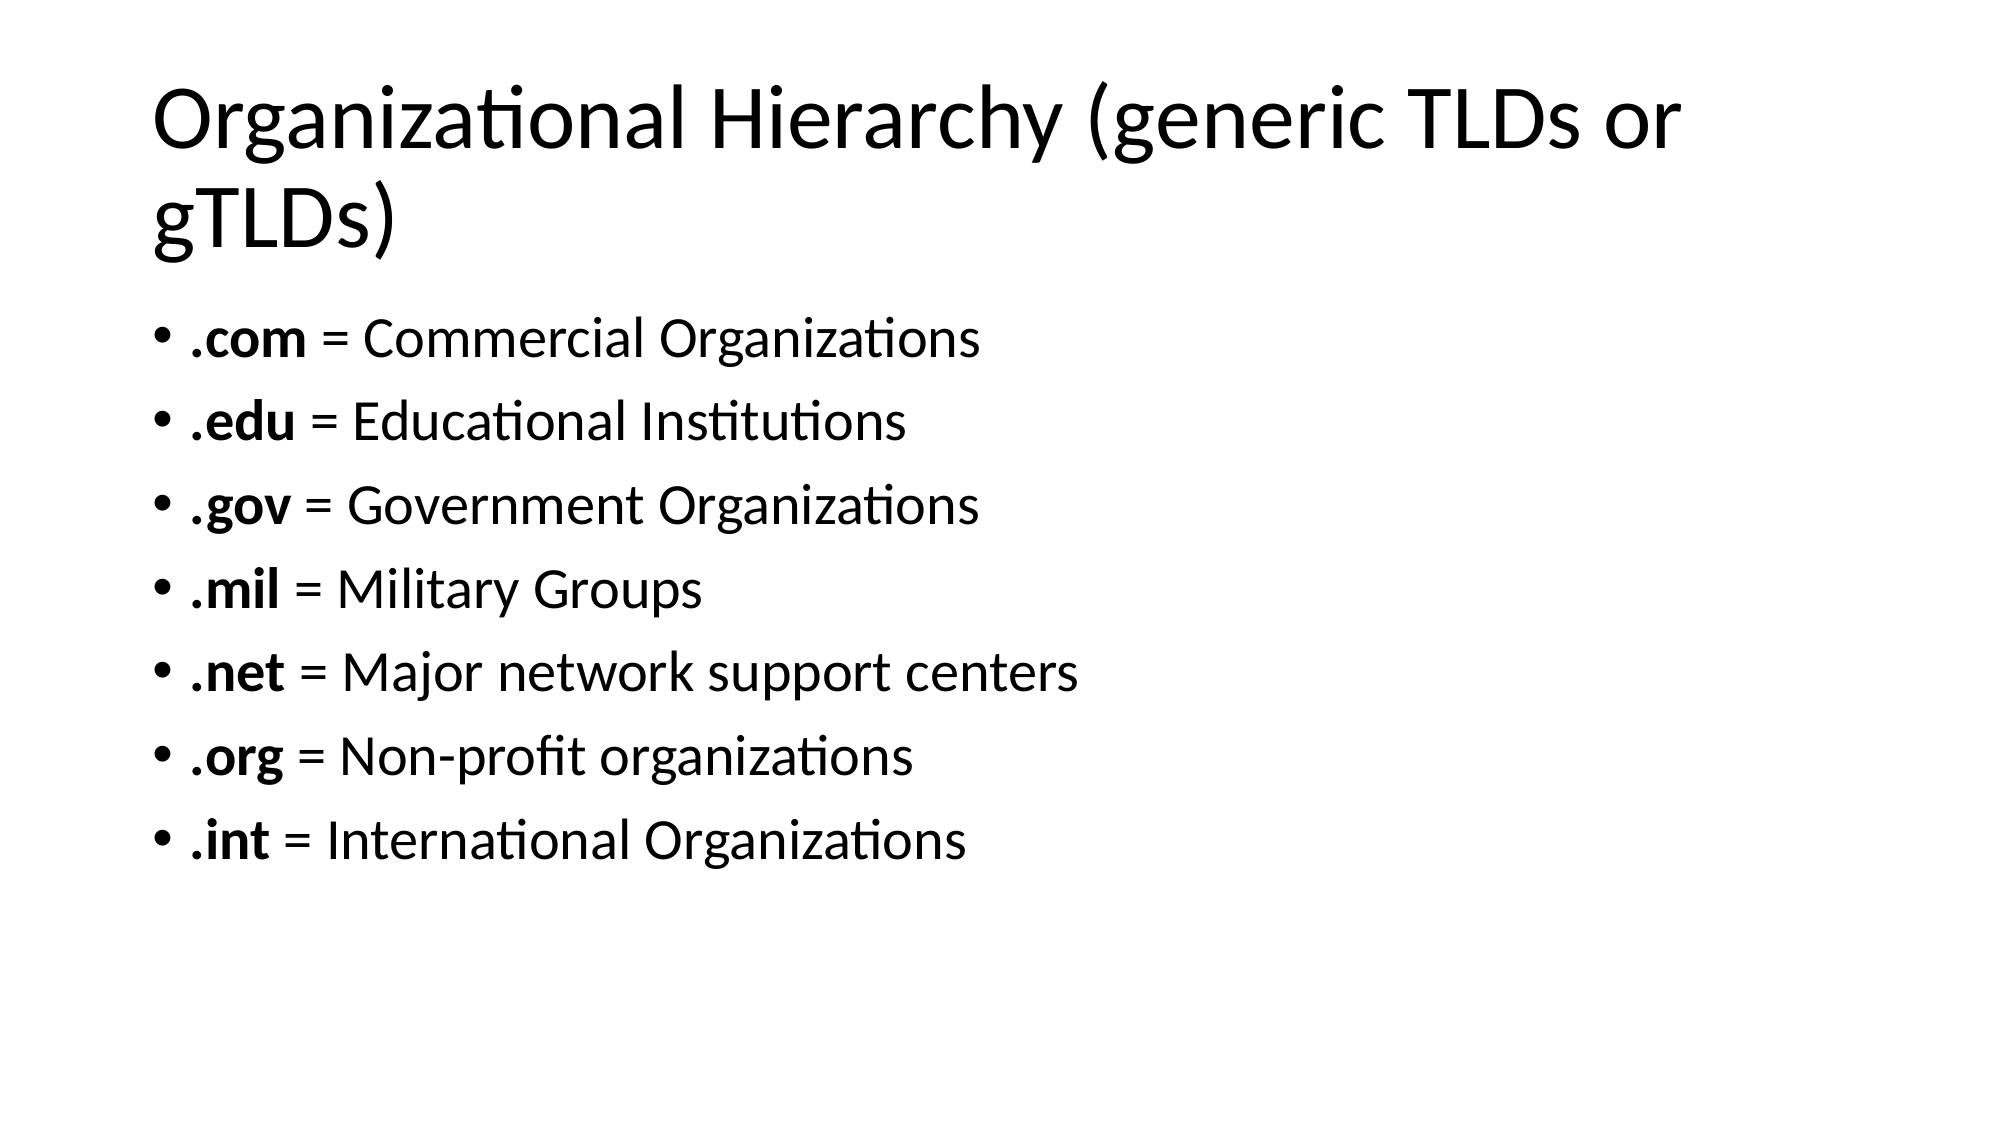

# Organizational Hierarchy (generic TLDs or gTLDs)
.com = Commercial Organizations
.edu = Educational Institutions
.gov = Government Organizations
.mil = Military Groups
.net = Major network support centers
.org = Non-profit organizations
.int = International Organizations